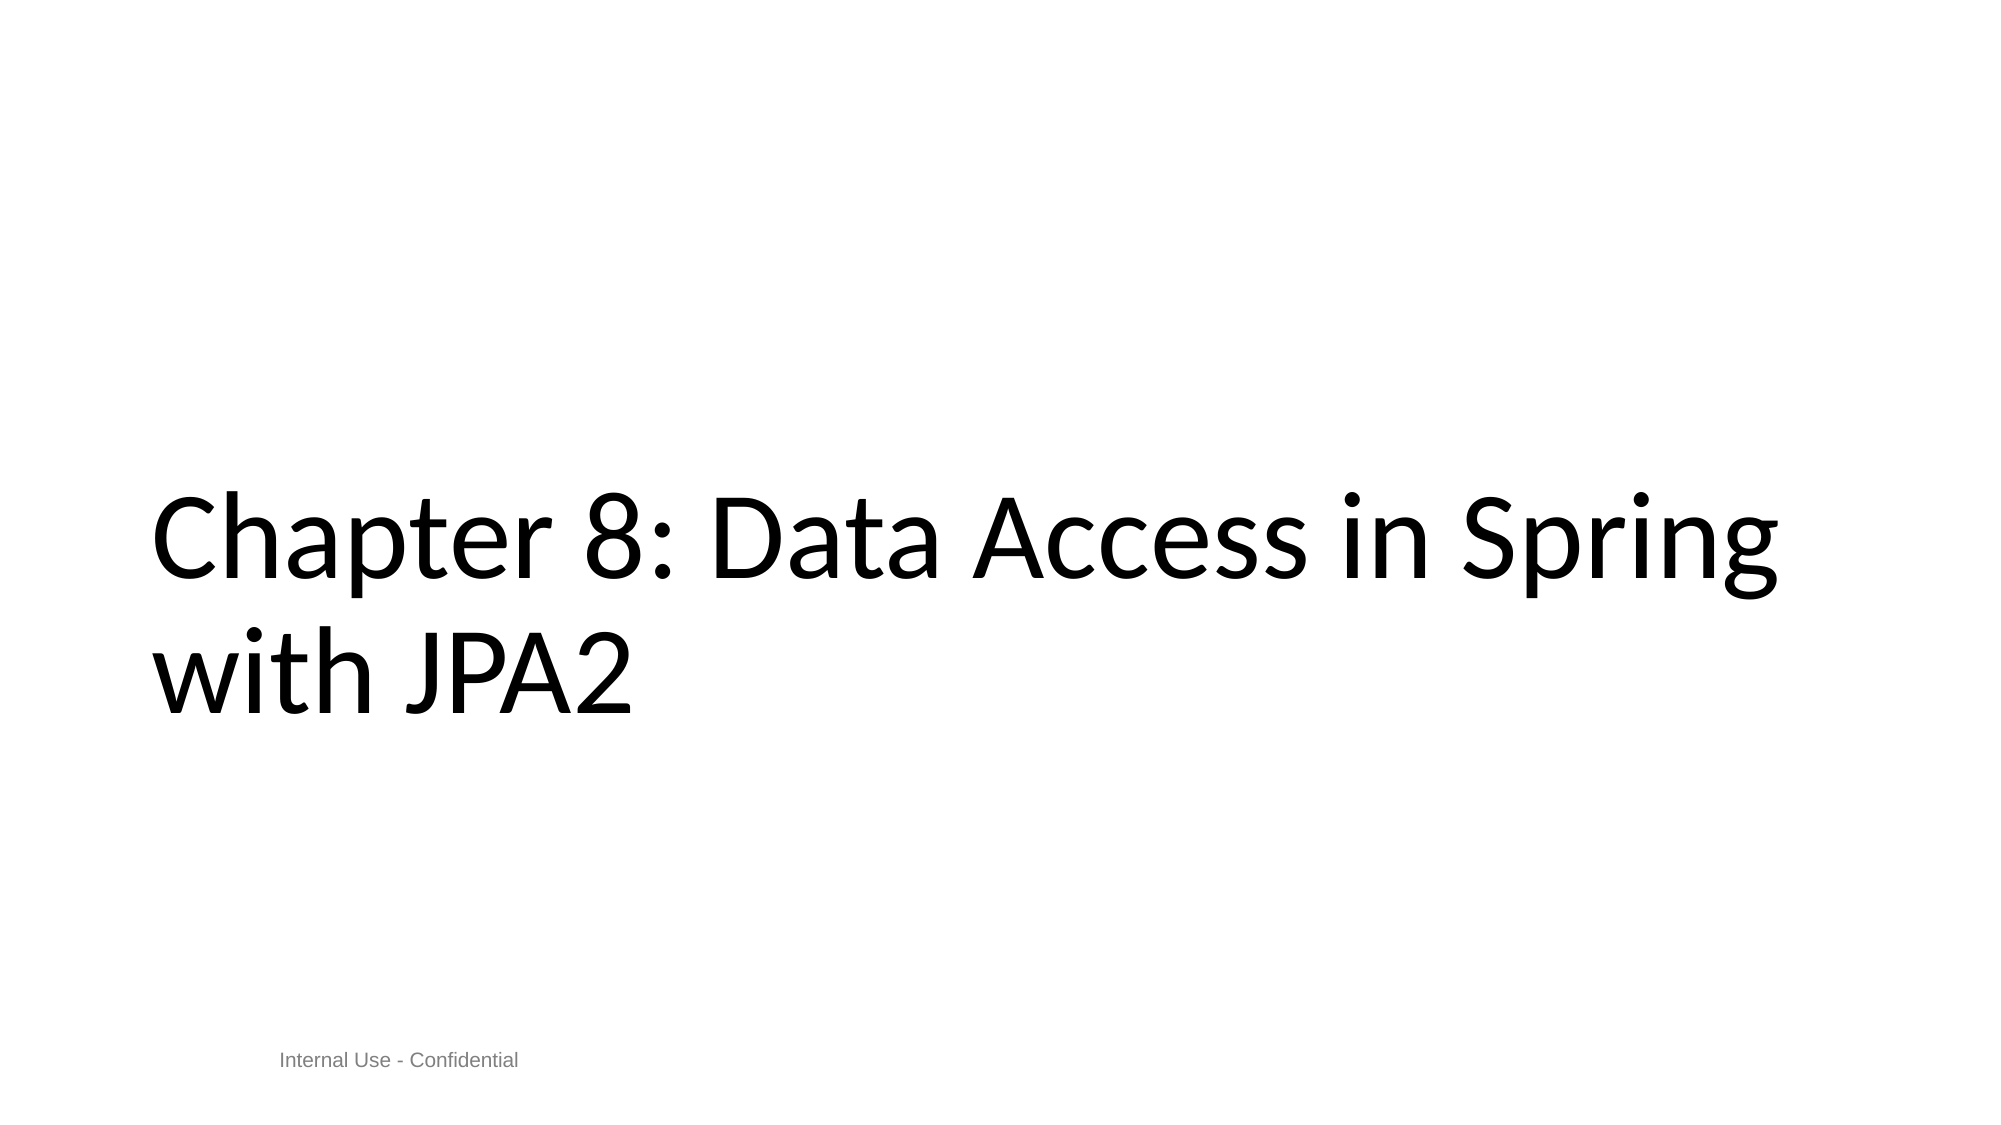

# Chapter 8: Data Access in Spring with JPA2